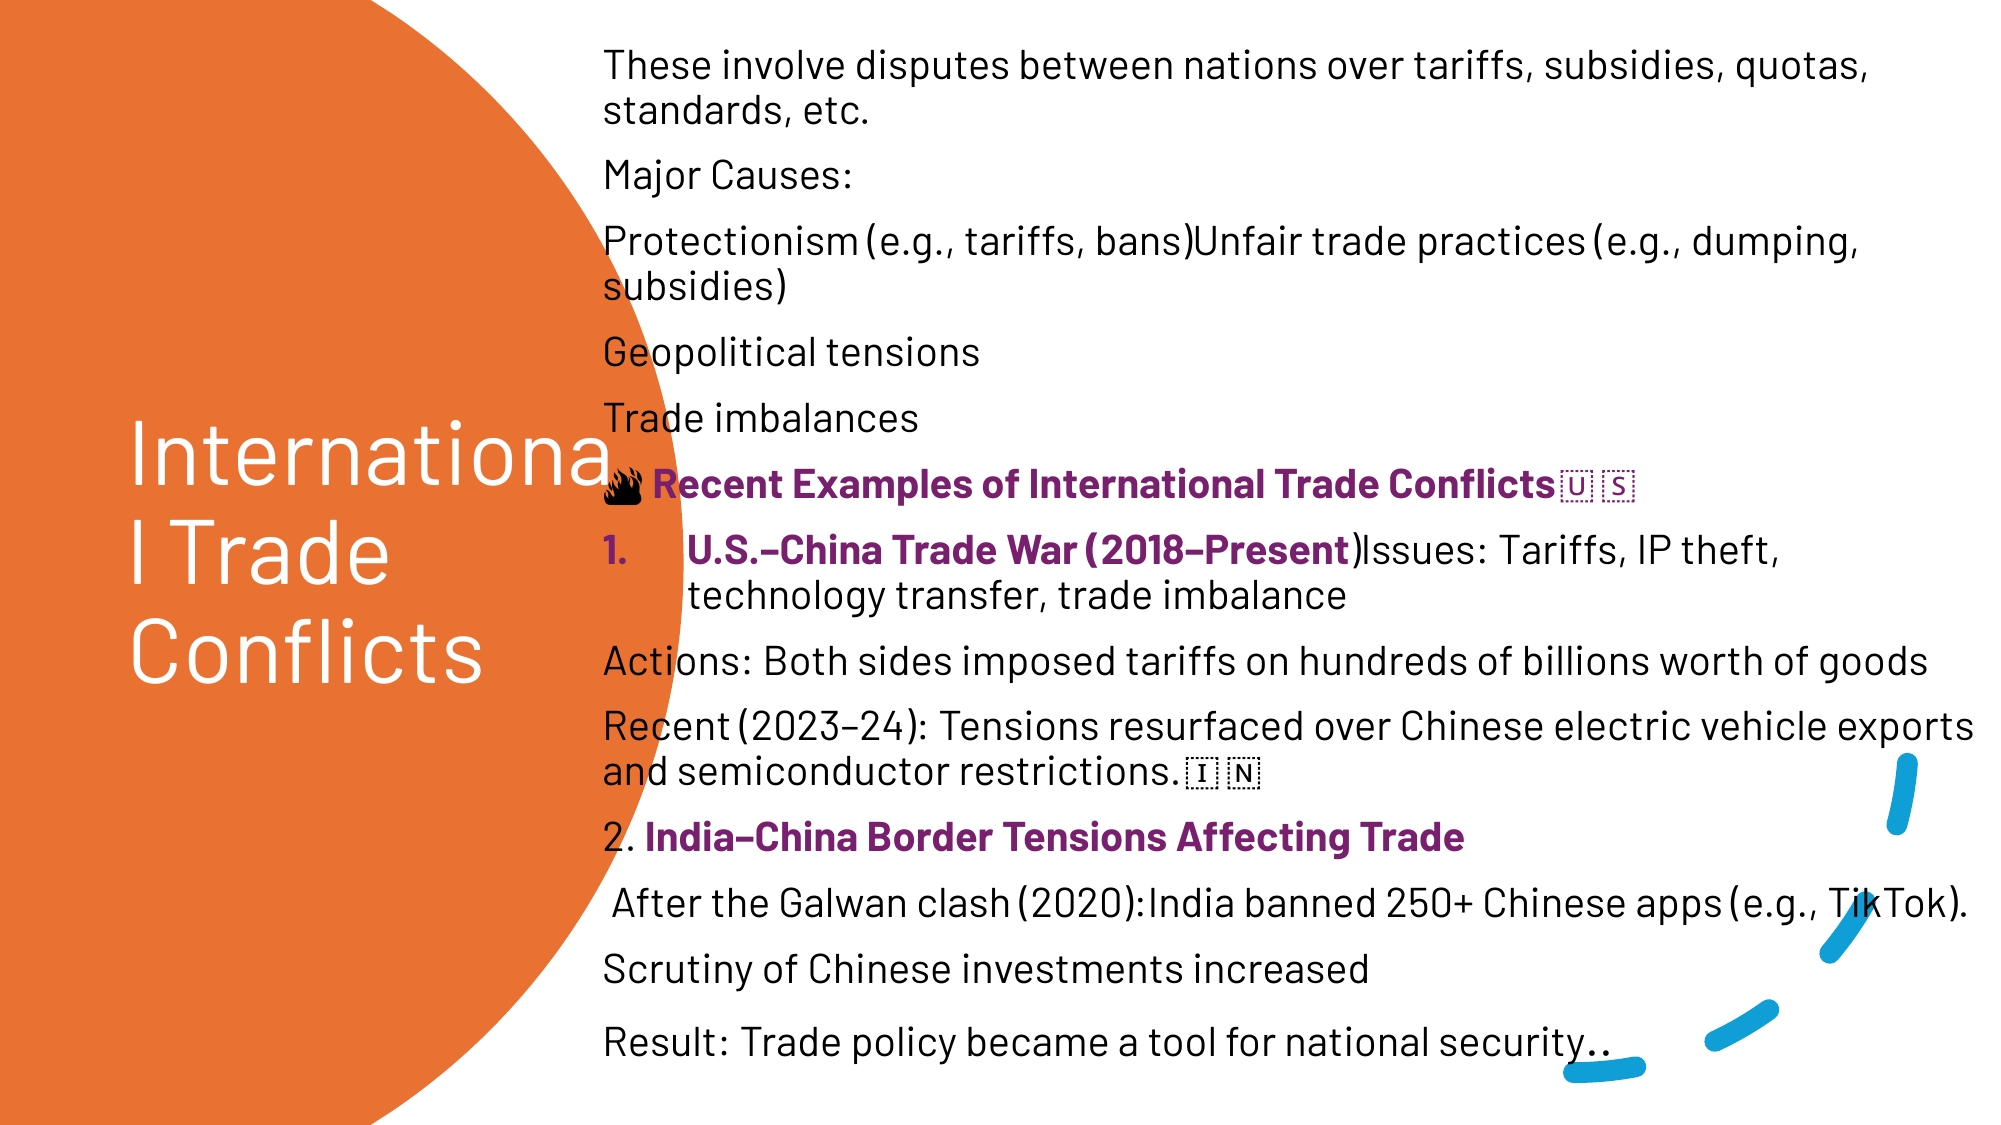

These involve disputes between nations over tariffs, subsidies, quotas, standards, etc.
Major Causes:
Protectionism (e.g., tariffs, bans)Unfair trade practices (e.g., dumping, subsidies)
Geopolitical tensions
Trade imbalances
🔥 Recent Examples of International Trade Conflicts🇺🇸
U.S.–China Trade War (2018–Present)Issues: Tariffs, IP theft, technology transfer, trade imbalance
Actions: Both sides imposed tariffs on hundreds of billions worth of goods
Recent (2023–24): Tensions resurfaced over Chinese electric vehicle exports and semiconductor restrictions.🇮🇳
2. India–China Border Tensions Affecting Trade
 After the Galwan clash (2020):India banned 250+ Chinese apps (e.g., TikTok).
Scrutiny of Chinese investments increased
Result: Trade policy became a tool for national security..
# International Trade Conflicts